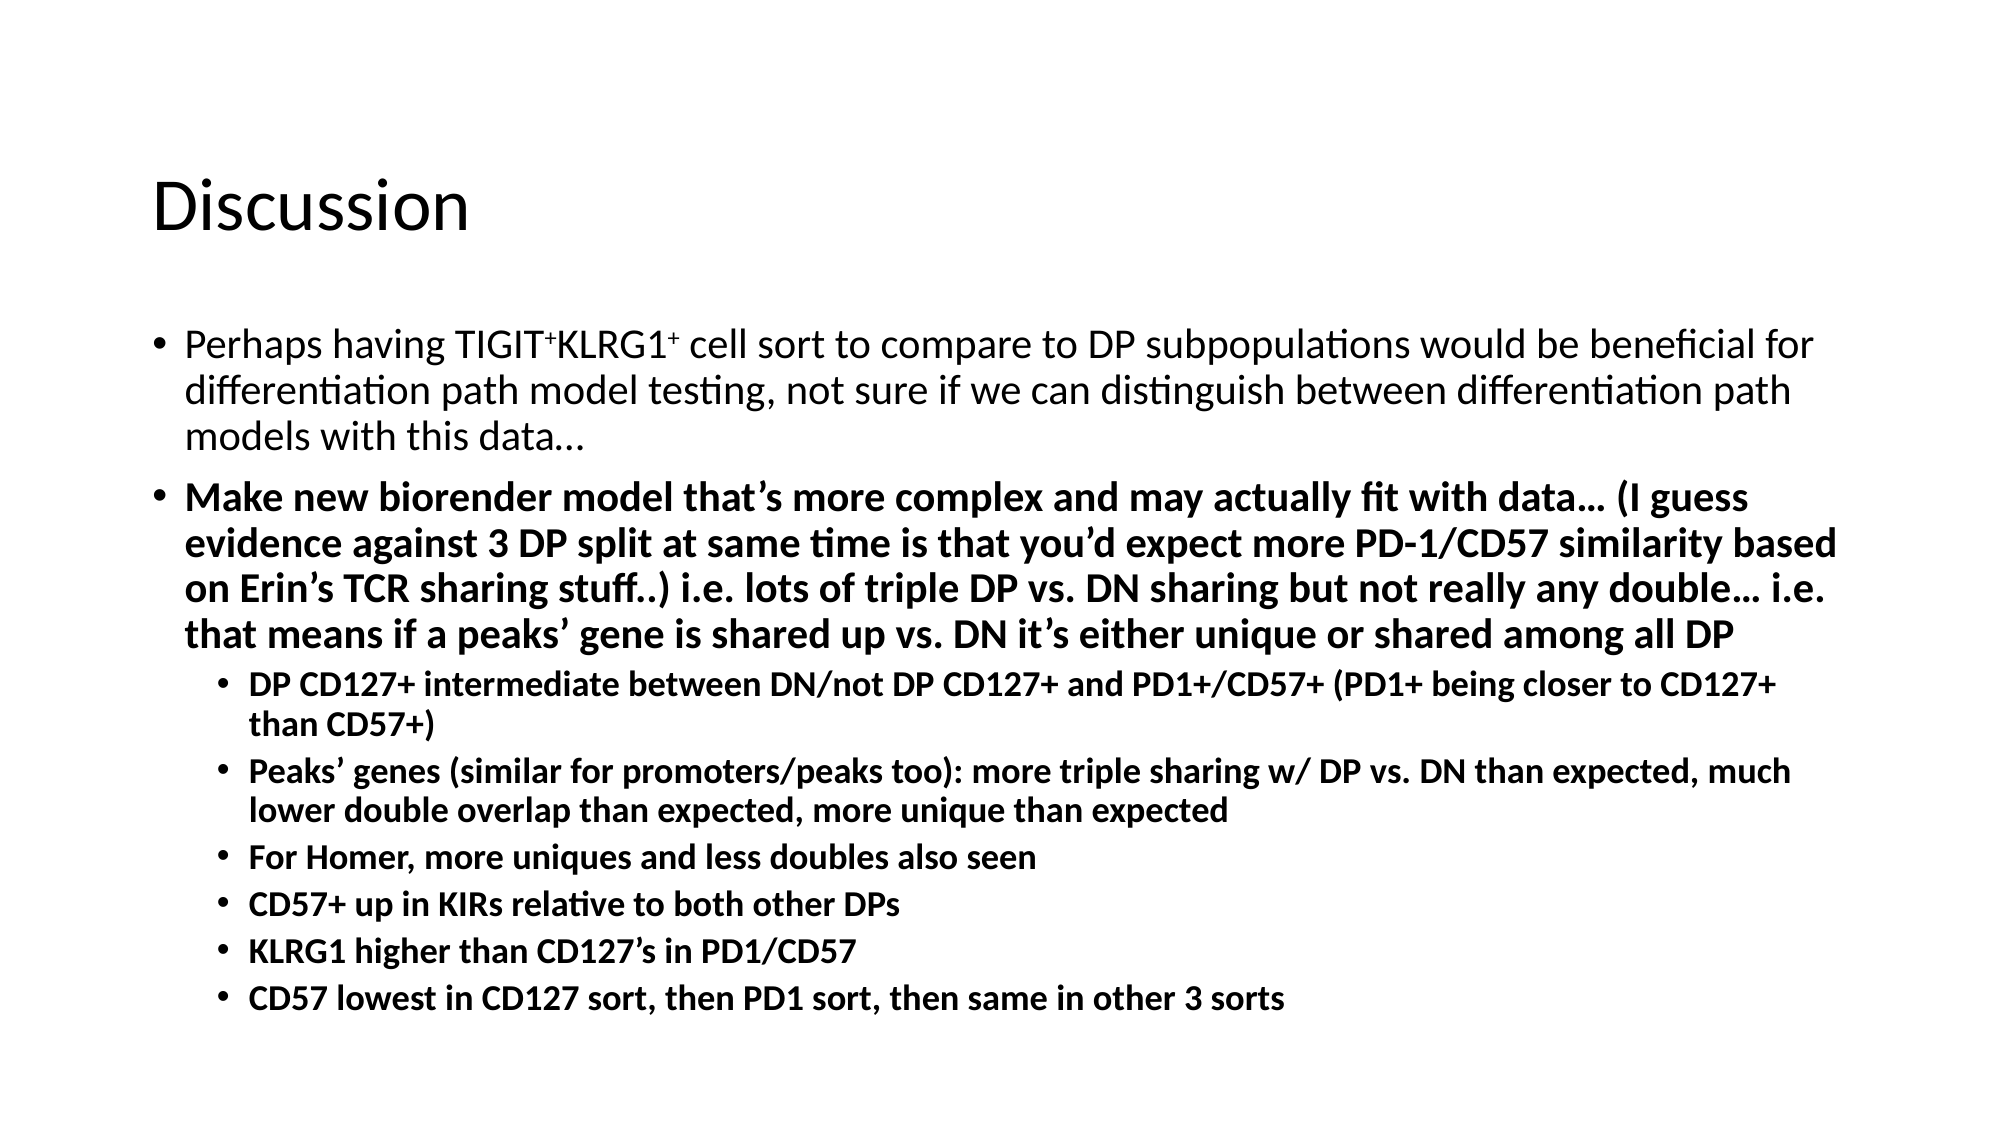

# Discussion
Perhaps having TIGIT+KLRG1+ cell sort to compare to DP subpopulations would be beneficial for differentiation path model testing, not sure if we can distinguish between differentiation path models with this data…
Make new biorender model that’s more complex and may actually fit with data… (I guess evidence against 3 DP split at same time is that you’d expect more PD-1/CD57 similarity based on Erin’s TCR sharing stuff..) i.e. lots of triple DP vs. DN sharing but not really any double… i.e. that means if a peaks’ gene is shared up vs. DN it’s either unique or shared among all DP
DP CD127+ intermediate between DN/not DP CD127+ and PD1+/CD57+ (PD1+ being closer to CD127+ than CD57+)
Peaks’ genes (similar for promoters/peaks too): more triple sharing w/ DP vs. DN than expected, much lower double overlap than expected, more unique than expected
For Homer, more uniques and less doubles also seen
CD57+ up in KIRs relative to both other DPs
KLRG1 higher than CD127’s in PD1/CD57
CD57 lowest in CD127 sort, then PD1 sort, then same in other 3 sorts